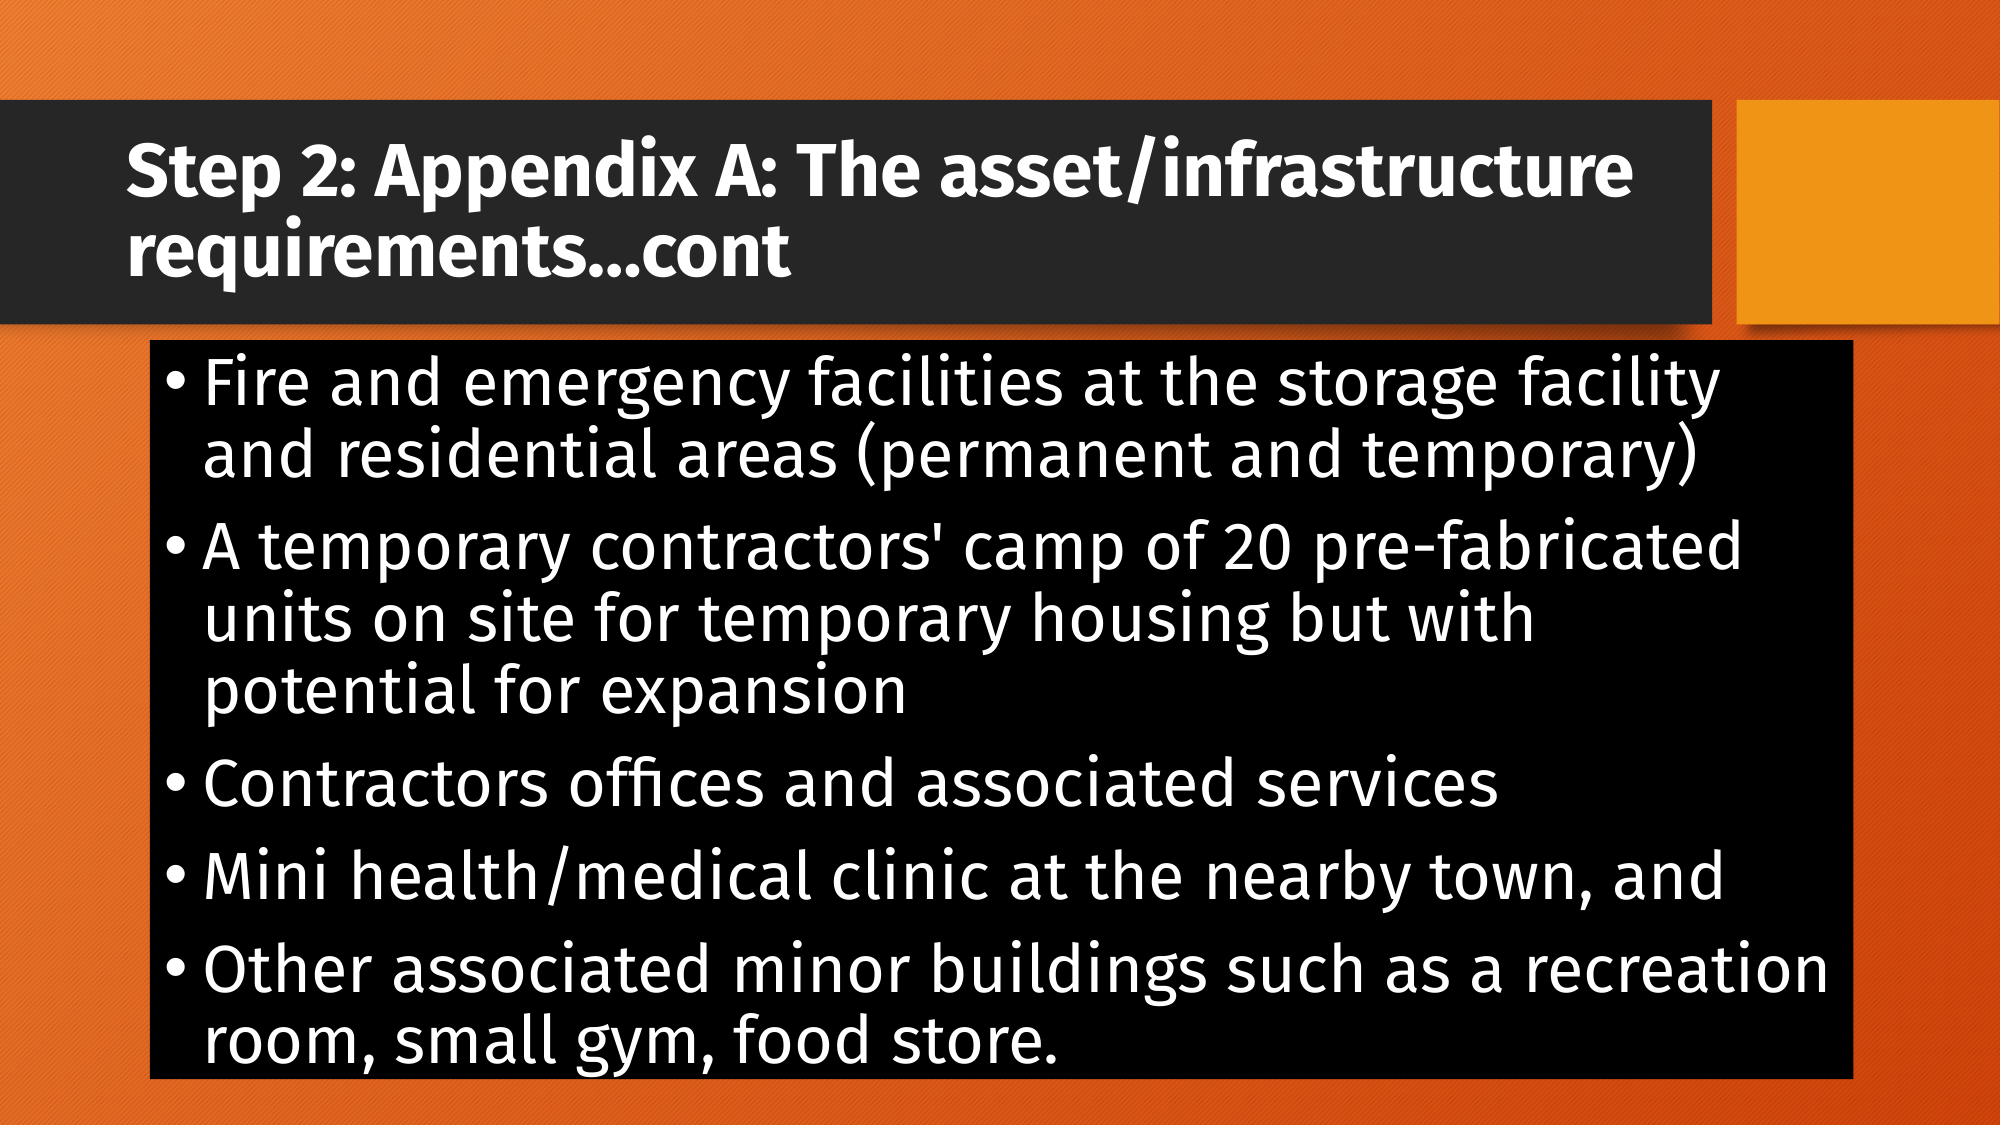

# Step 2: Appendix A: The asset/infrastructure requirements…cont
Fire and emergency facilities at the storage facility and residential areas (permanent and temporary)
A temporary contractors' camp of 20 pre-fabricated units on site for temporary housing but with potential for expansion
Contractors offices and associated services
Mini health/medical clinic at the nearby town, and
Other associated minor buildings such as a recreation room, small gym, food store.